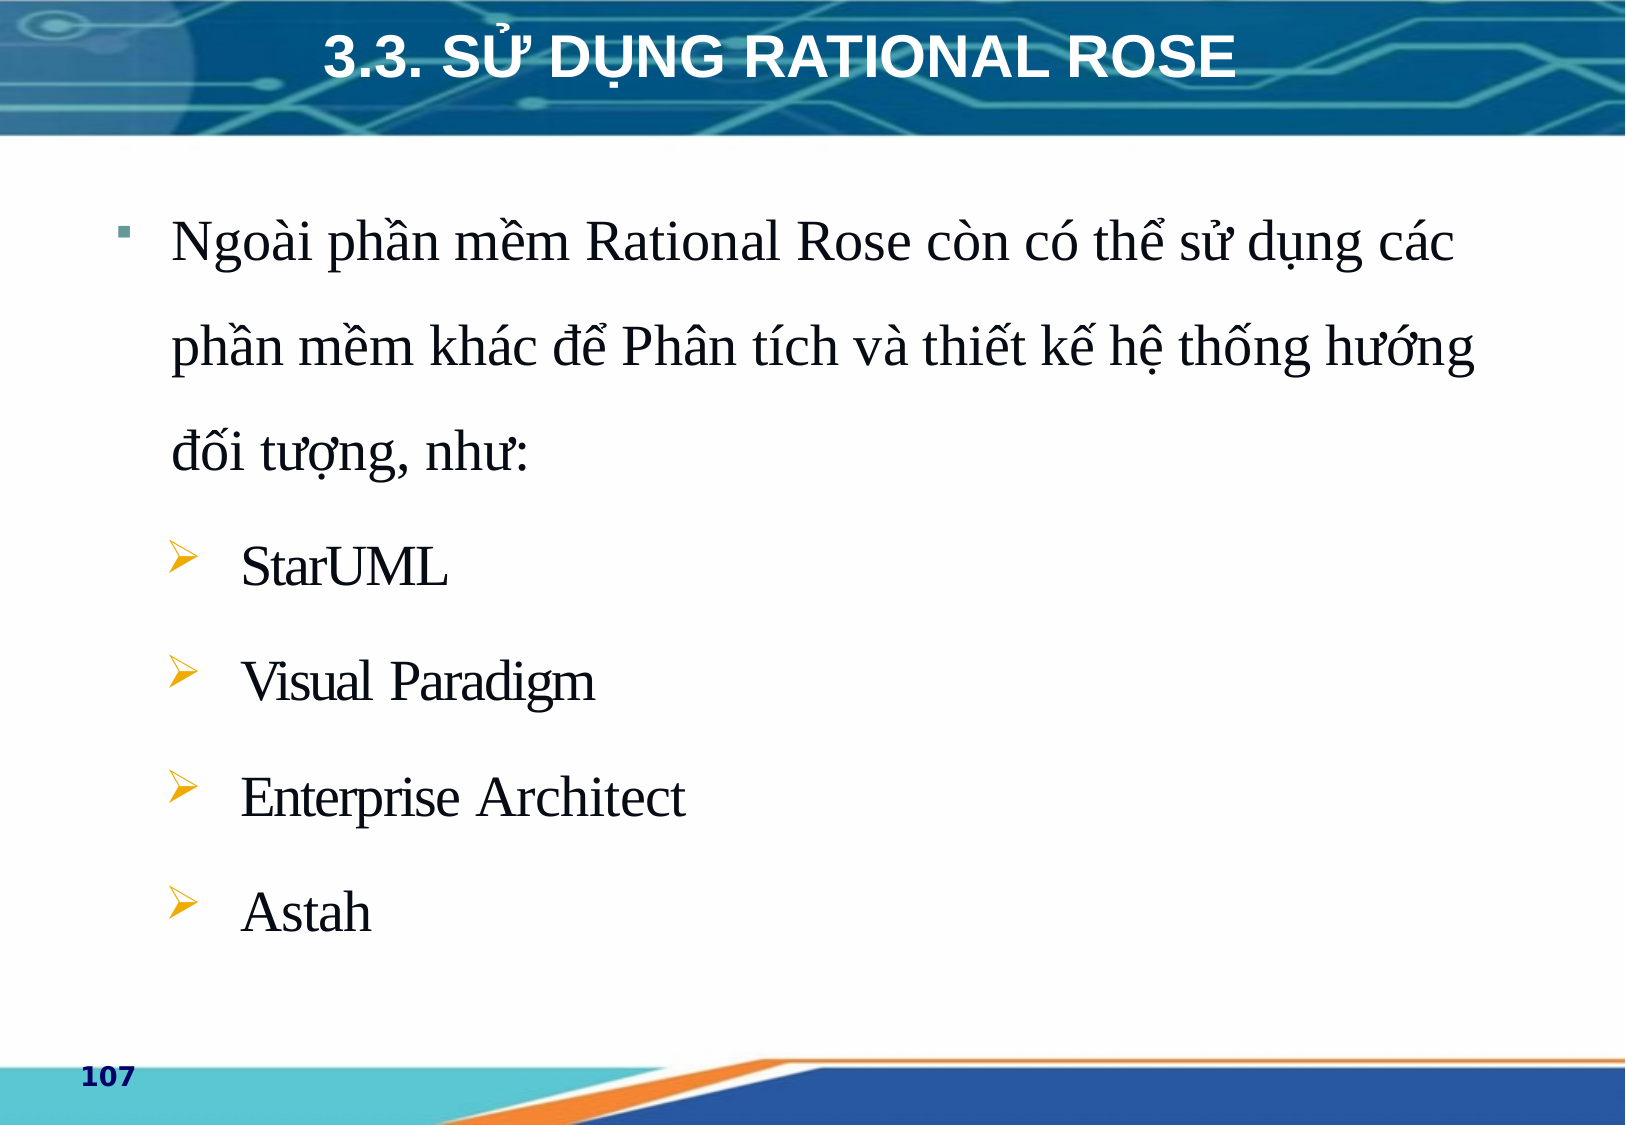

# 3.3. SỬ DỤNG RATIONAL ROSE
Ngoài phần mềm Rational Rose còn có thể sử dụng các phần mềm khác để Phân tích và thiết kế hệ thống hướng đối tượng, như:
StarUML
Visual Paradigm
Enterprise Architect
Astah
107